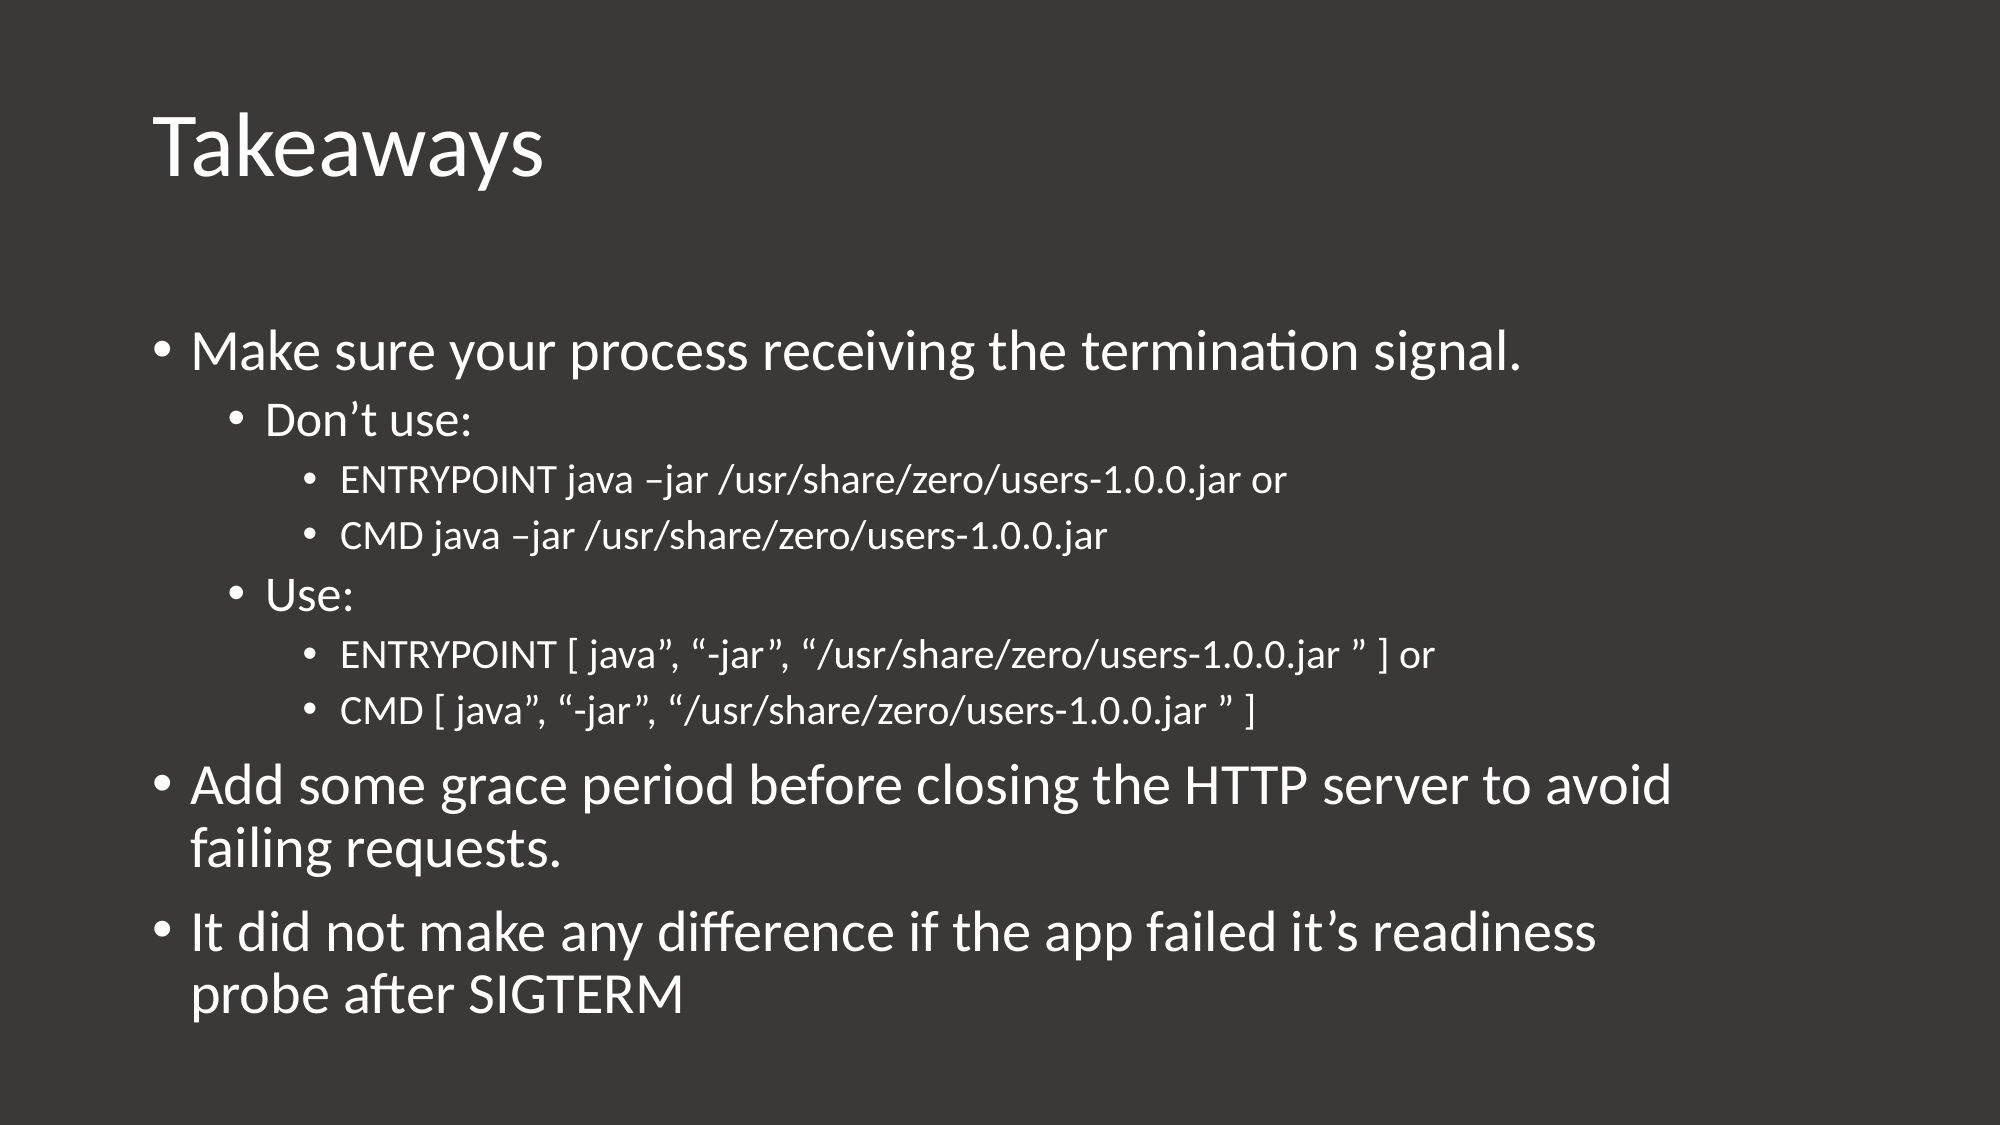

# Takeaways
Make sure your process receiving the termination signal.
Don’t use:
ENTRYPOINT java –jar /usr/share/zero/users-1.0.0.jar or
CMD java –jar /usr/share/zero/users-1.0.0.jar
Use:
ENTRYPOINT [ java”, “-jar”, “/usr/share/zero/users-1.0.0.jar ” ] or
CMD [ java”, “-jar”, “/usr/share/zero/users-1.0.0.jar ” ]
Add some grace period before closing the HTTP server to avoid failing requests.
It did not make any difference if the app failed it’s readiness probe after SIGTERM